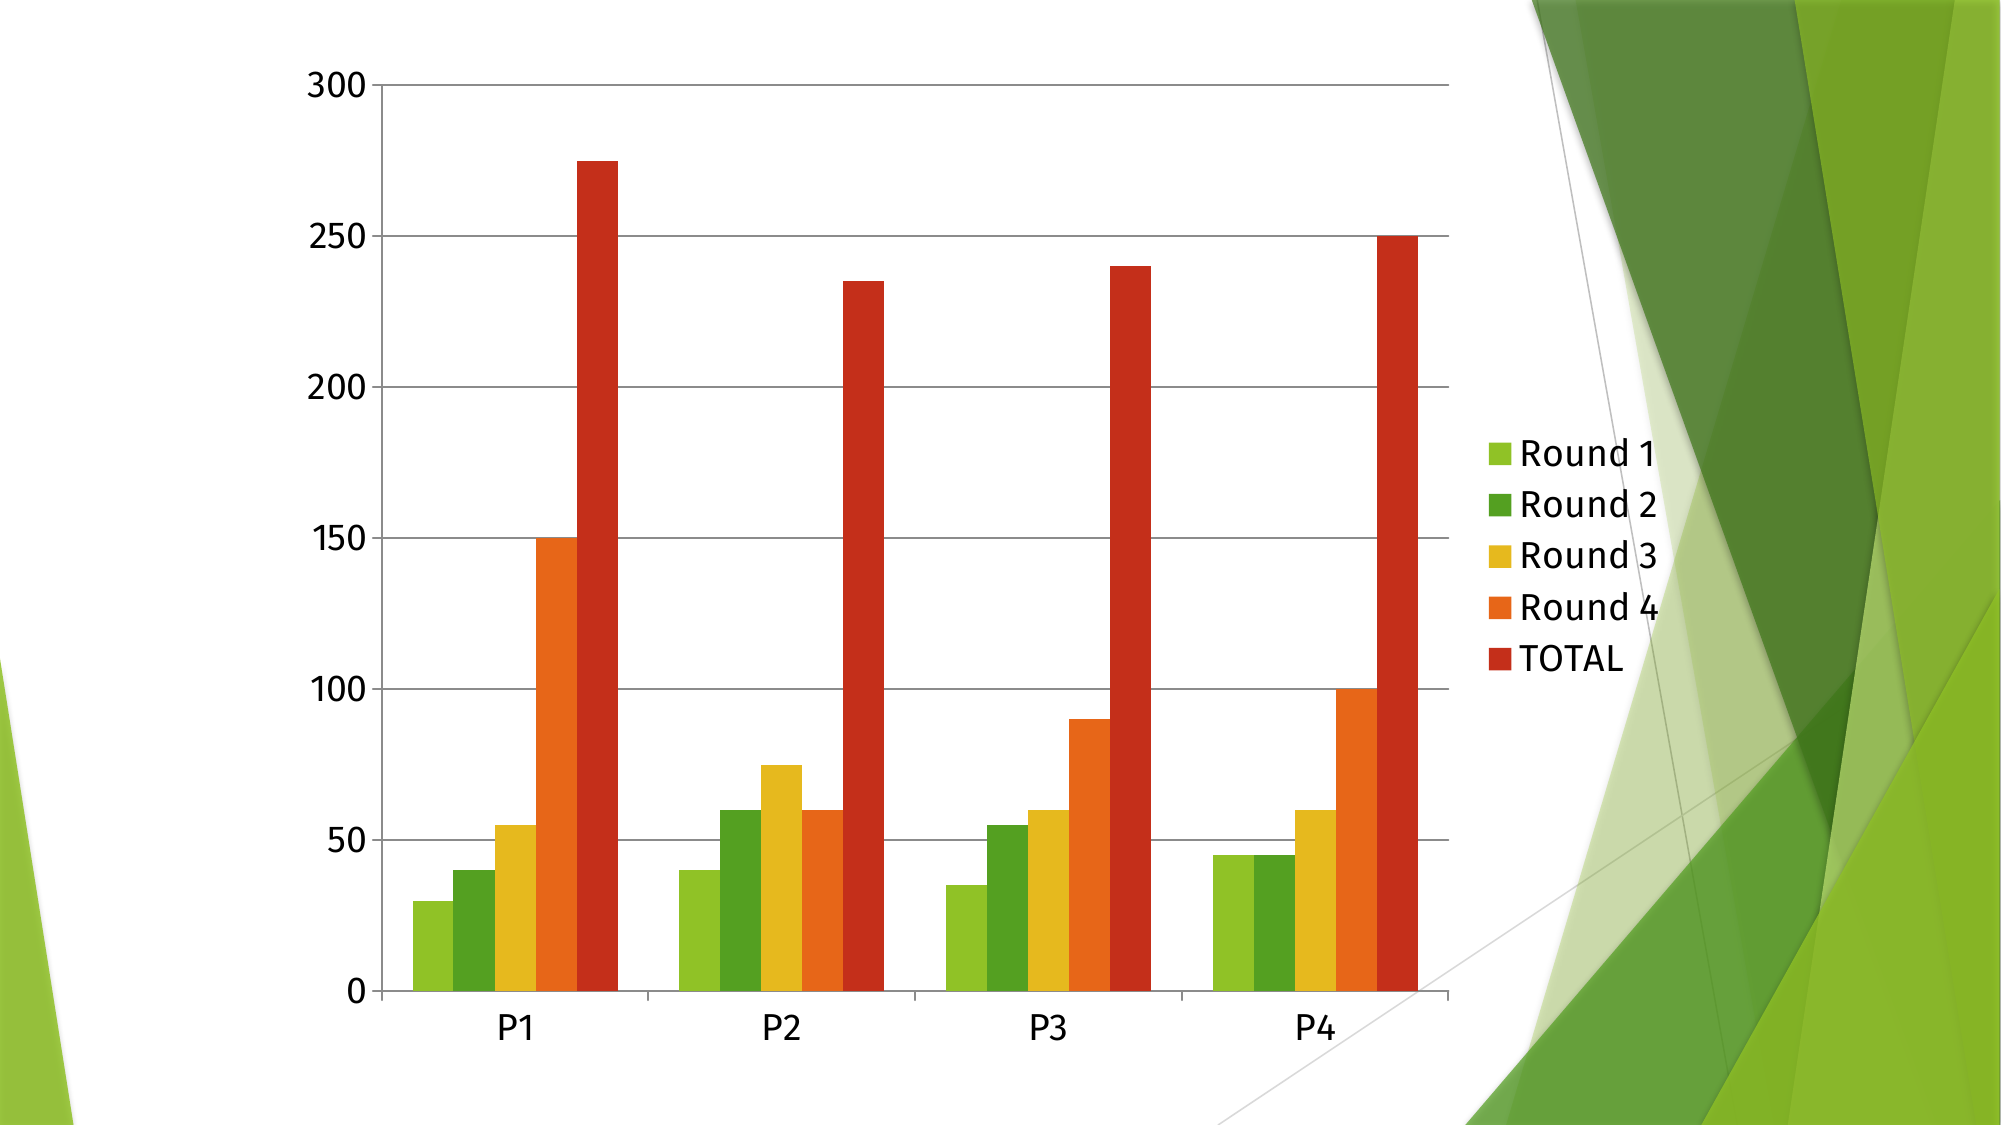

### Chart

| Category | Round 1 | Round 2 | Round 3 | Round 4 | TOTAL |
|---|---|---|---|---|---|
| P1 | 30.0 | 40.0 | 55.0 | 150.0 | 275.0 |
| P2 | 40.0 | 60.0 | 75.0 | 60.0 | 235.0 |
| P3 | 35.0 | 55.0 | 60.0 | 90.0 | 240.0 |
| P4 | 45.0 | 45.0 | 60.0 | 100.0 | 250.0 |